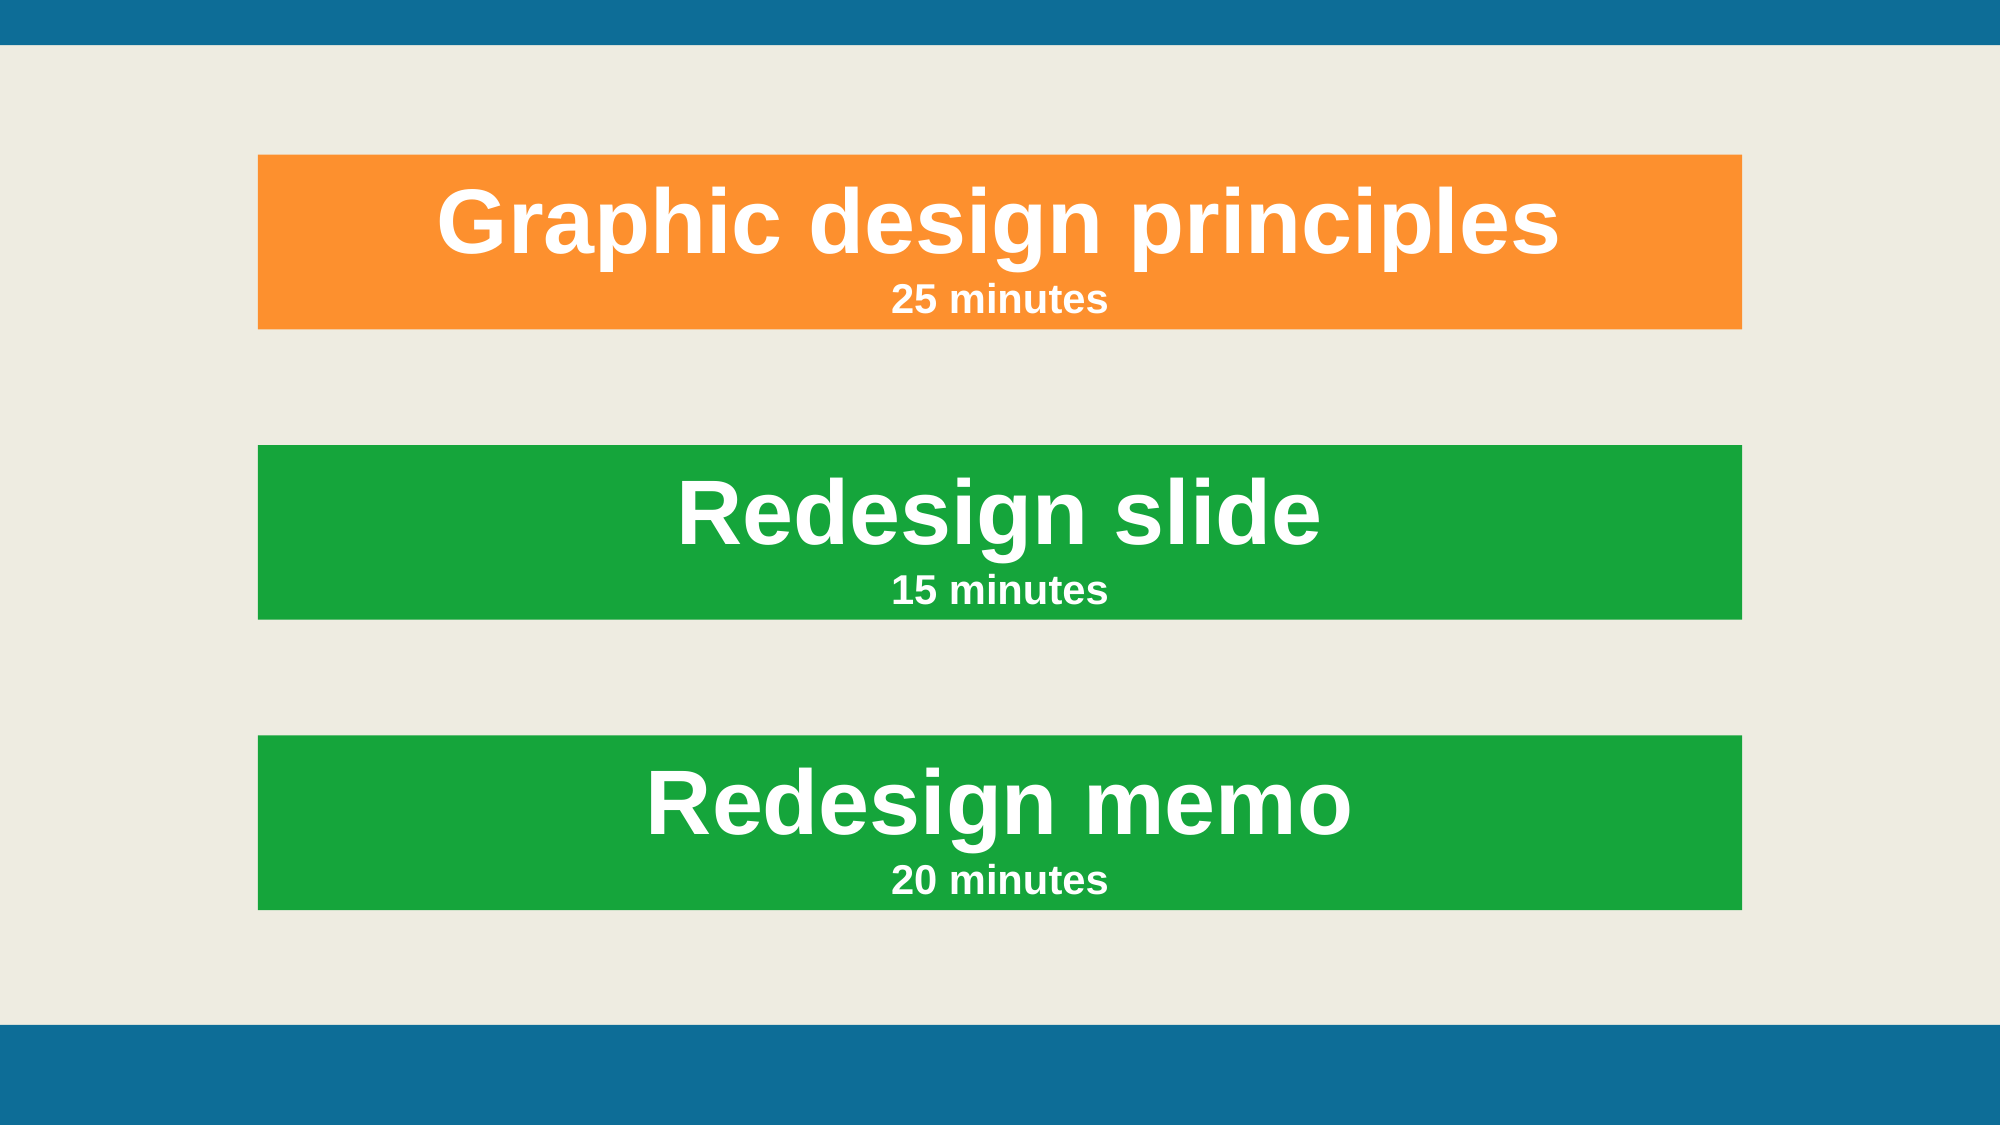

Graphic design principles
25 minutes
Redesign slide
15 minutes
Redesign memo
20 minutes